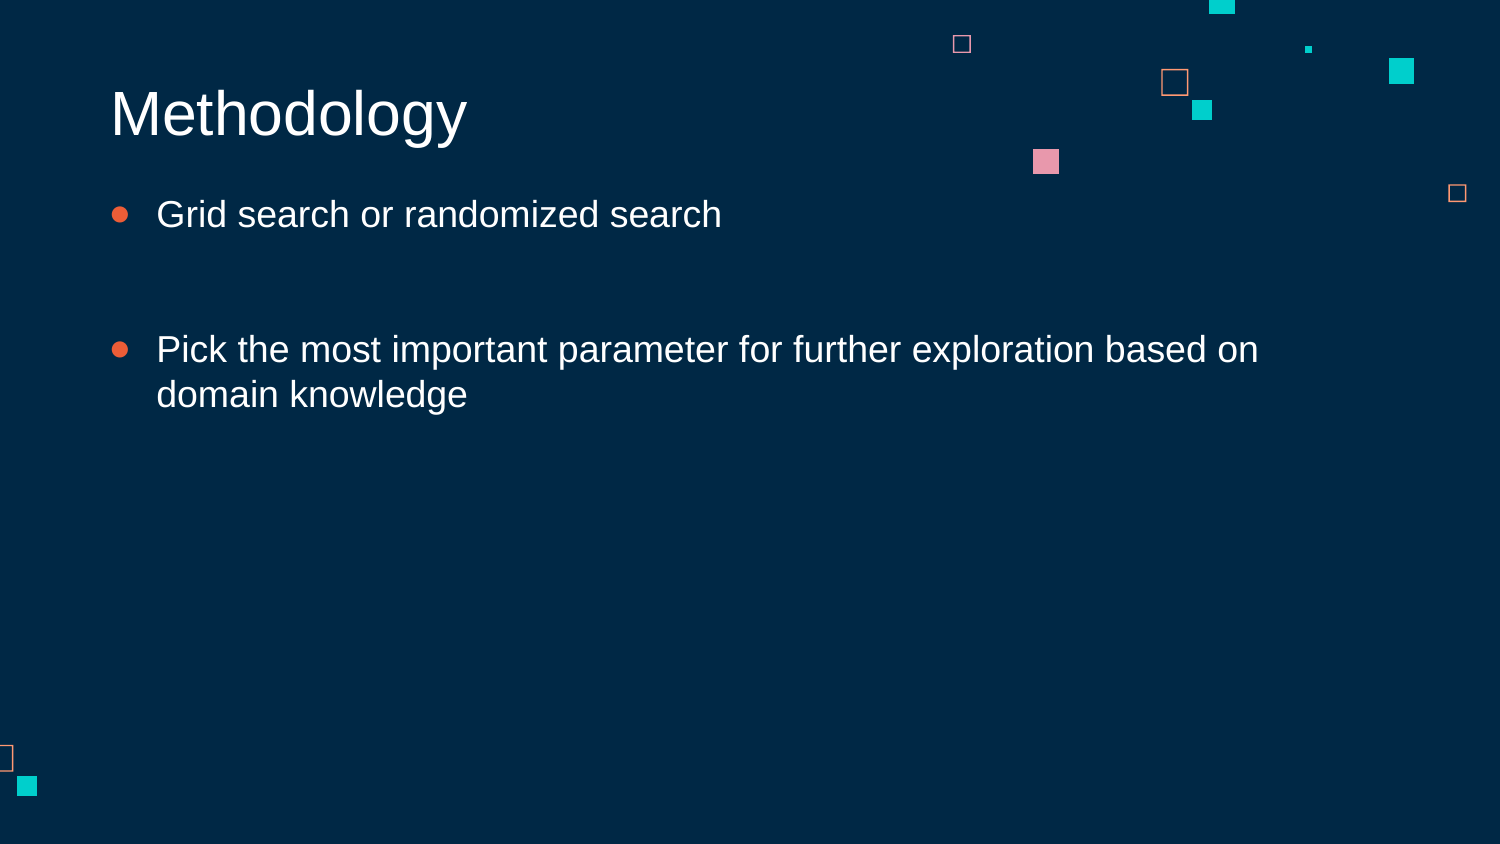

# Methodology
Grid search or randomized search

Pick the most important parameter for further exploration based on domain knowledge